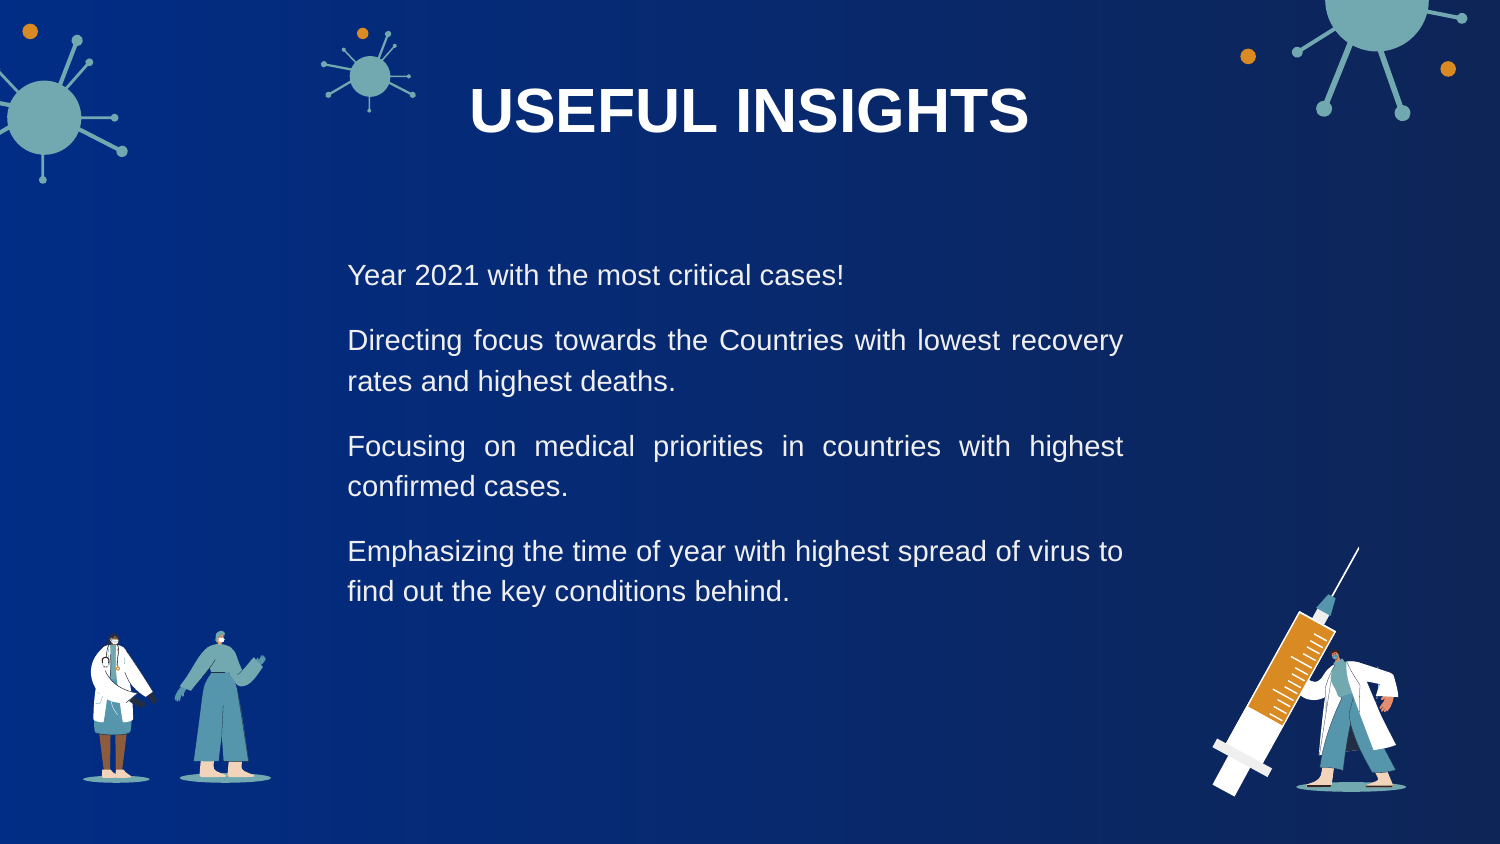

# USEFUL INSIGHTS
Year 2021 with the most critical cases!
Directing focus towards the Countries with lowest recovery rates and highest deaths.
Focusing on medical priorities in countries with highest confirmed cases.
Emphasizing the time of year with highest spread of virus to find out the key conditions behind.